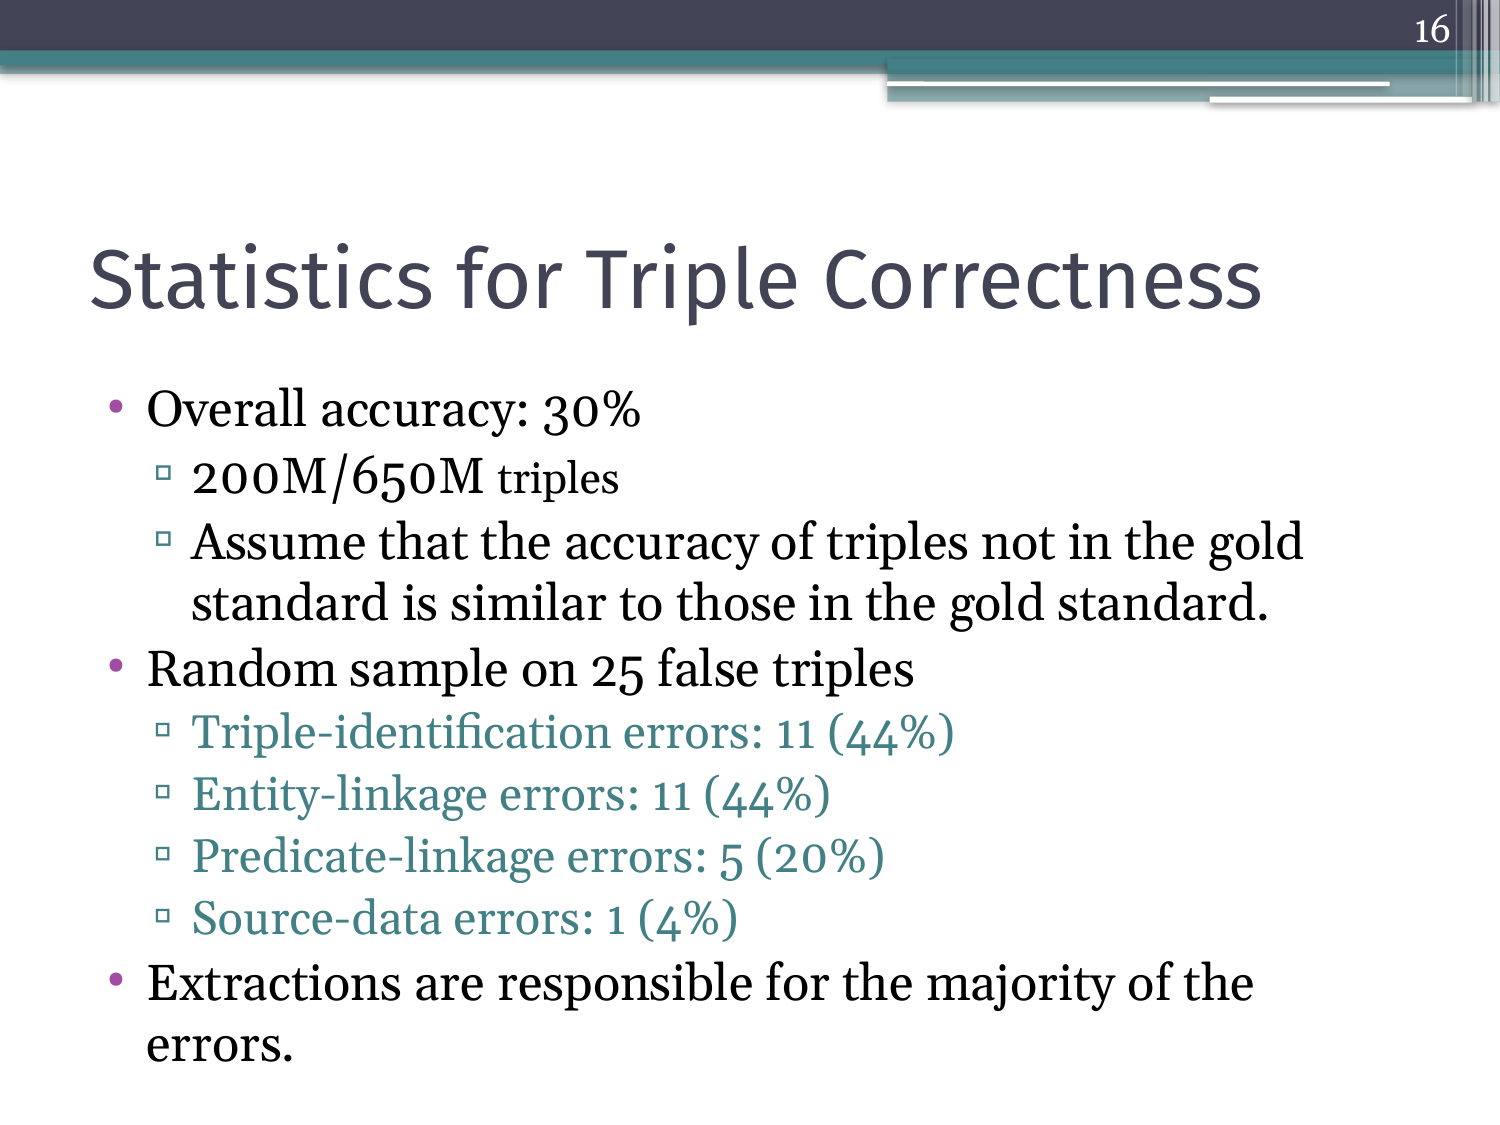

16
# Statistics for Triple Correctness
Overall accuracy: 30%
200M/650M triples
Assume that the accuracy of triples not in the gold standard is similar to those in the gold standard.
Random sample on 25 false triples
Triple-identification errors: 11 (44%)
Entity-linkage errors: 11 (44%)
Predicate-linkage errors: 5 (20%)
Source-data errors: 1 (4%)
Extractions are responsible for the majority of the errors.